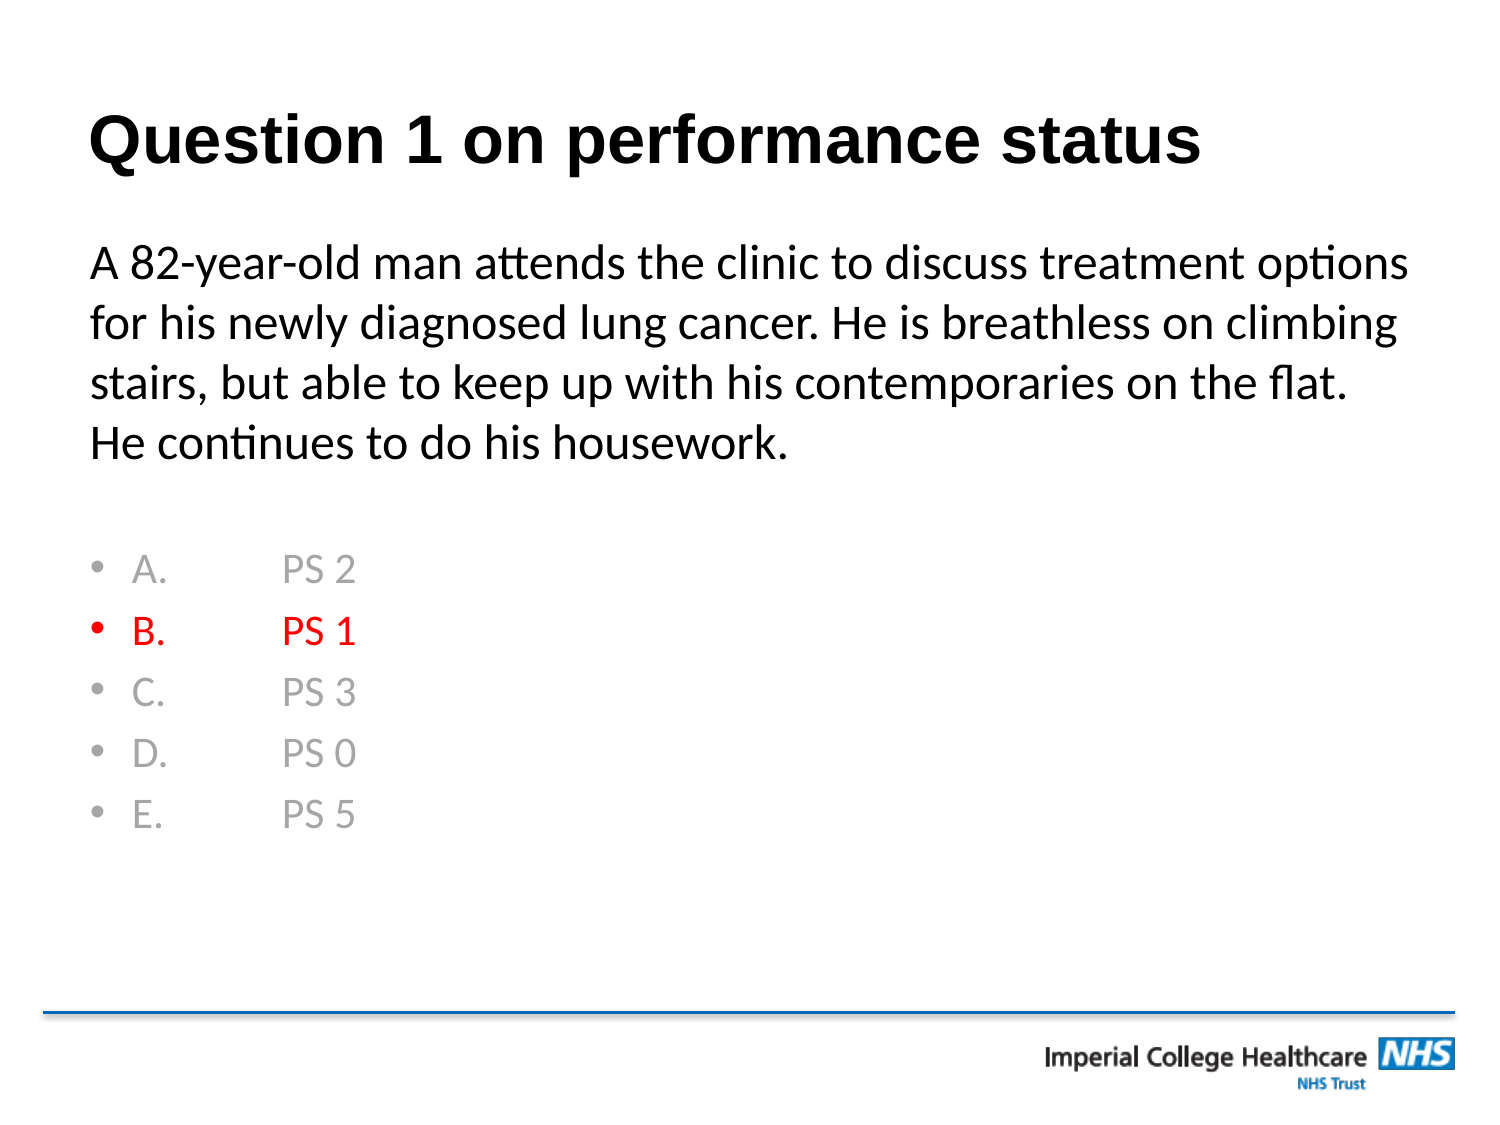

# Question 1 on performance status
A 82-year-old man attends the clinic to discuss treatment options for his newly diagnosed lung cancer. He is breathless on climbing stairs, but able to keep up with his contemporaries on the flat. He continues to do his housework.

A.	PS 2
B.	PS 1
C.	PS 3
D.	PS 0
E.	PS 5